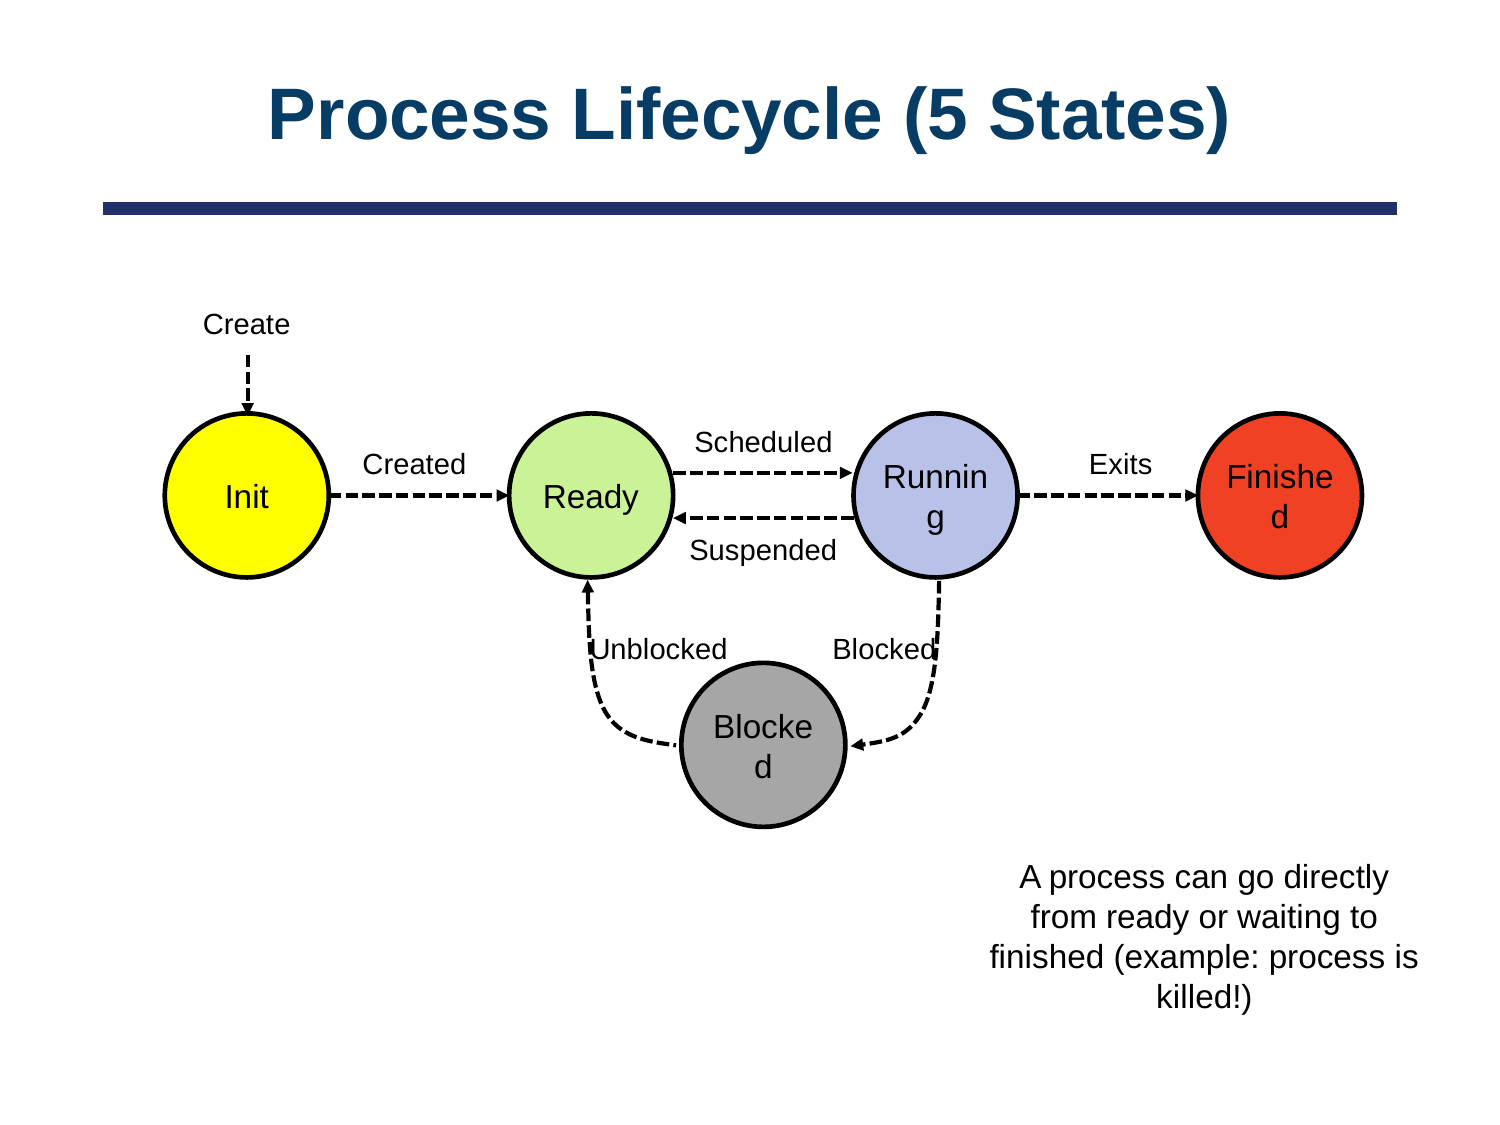

# Process Lifecycle (5 States)
Create
Init
Ready
Running
Finished
Scheduled
Created
Exits
Suspended

Unblocked
Blocked
Blocked
A process can go directly from ready or waiting to finished (example: process is killed!)